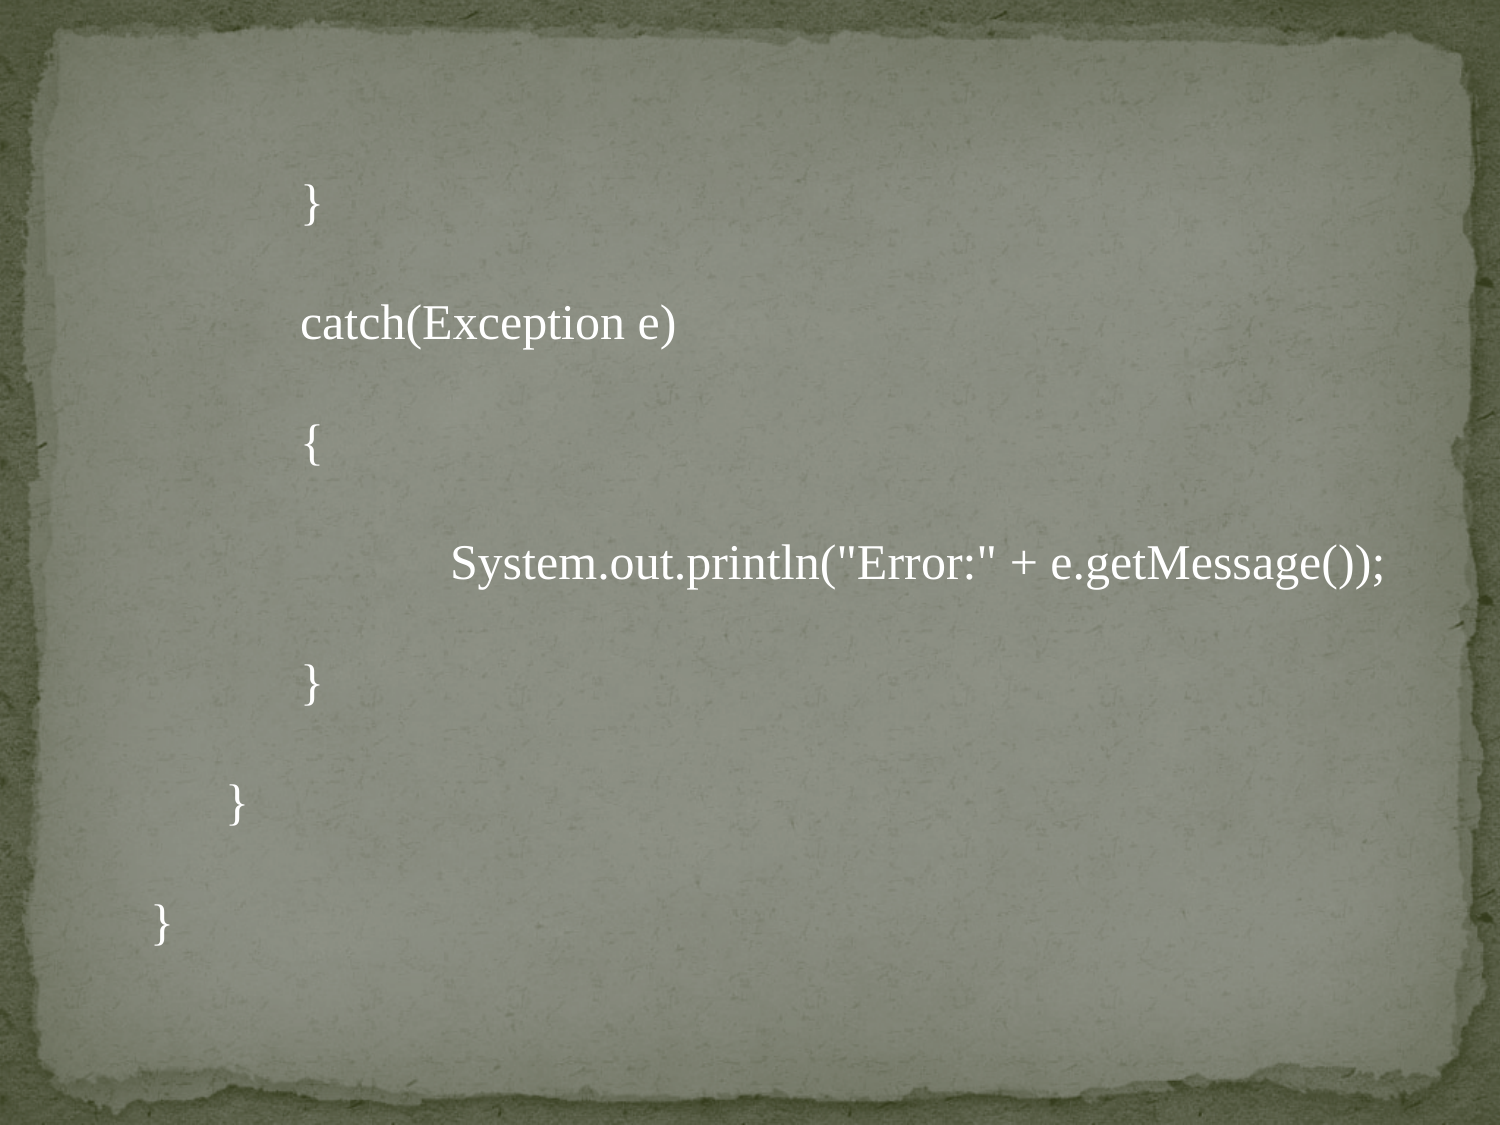

}
	catch(Exception e)
	{
		System.out.println("Error:" + e.getMessage());
	}
      }
}